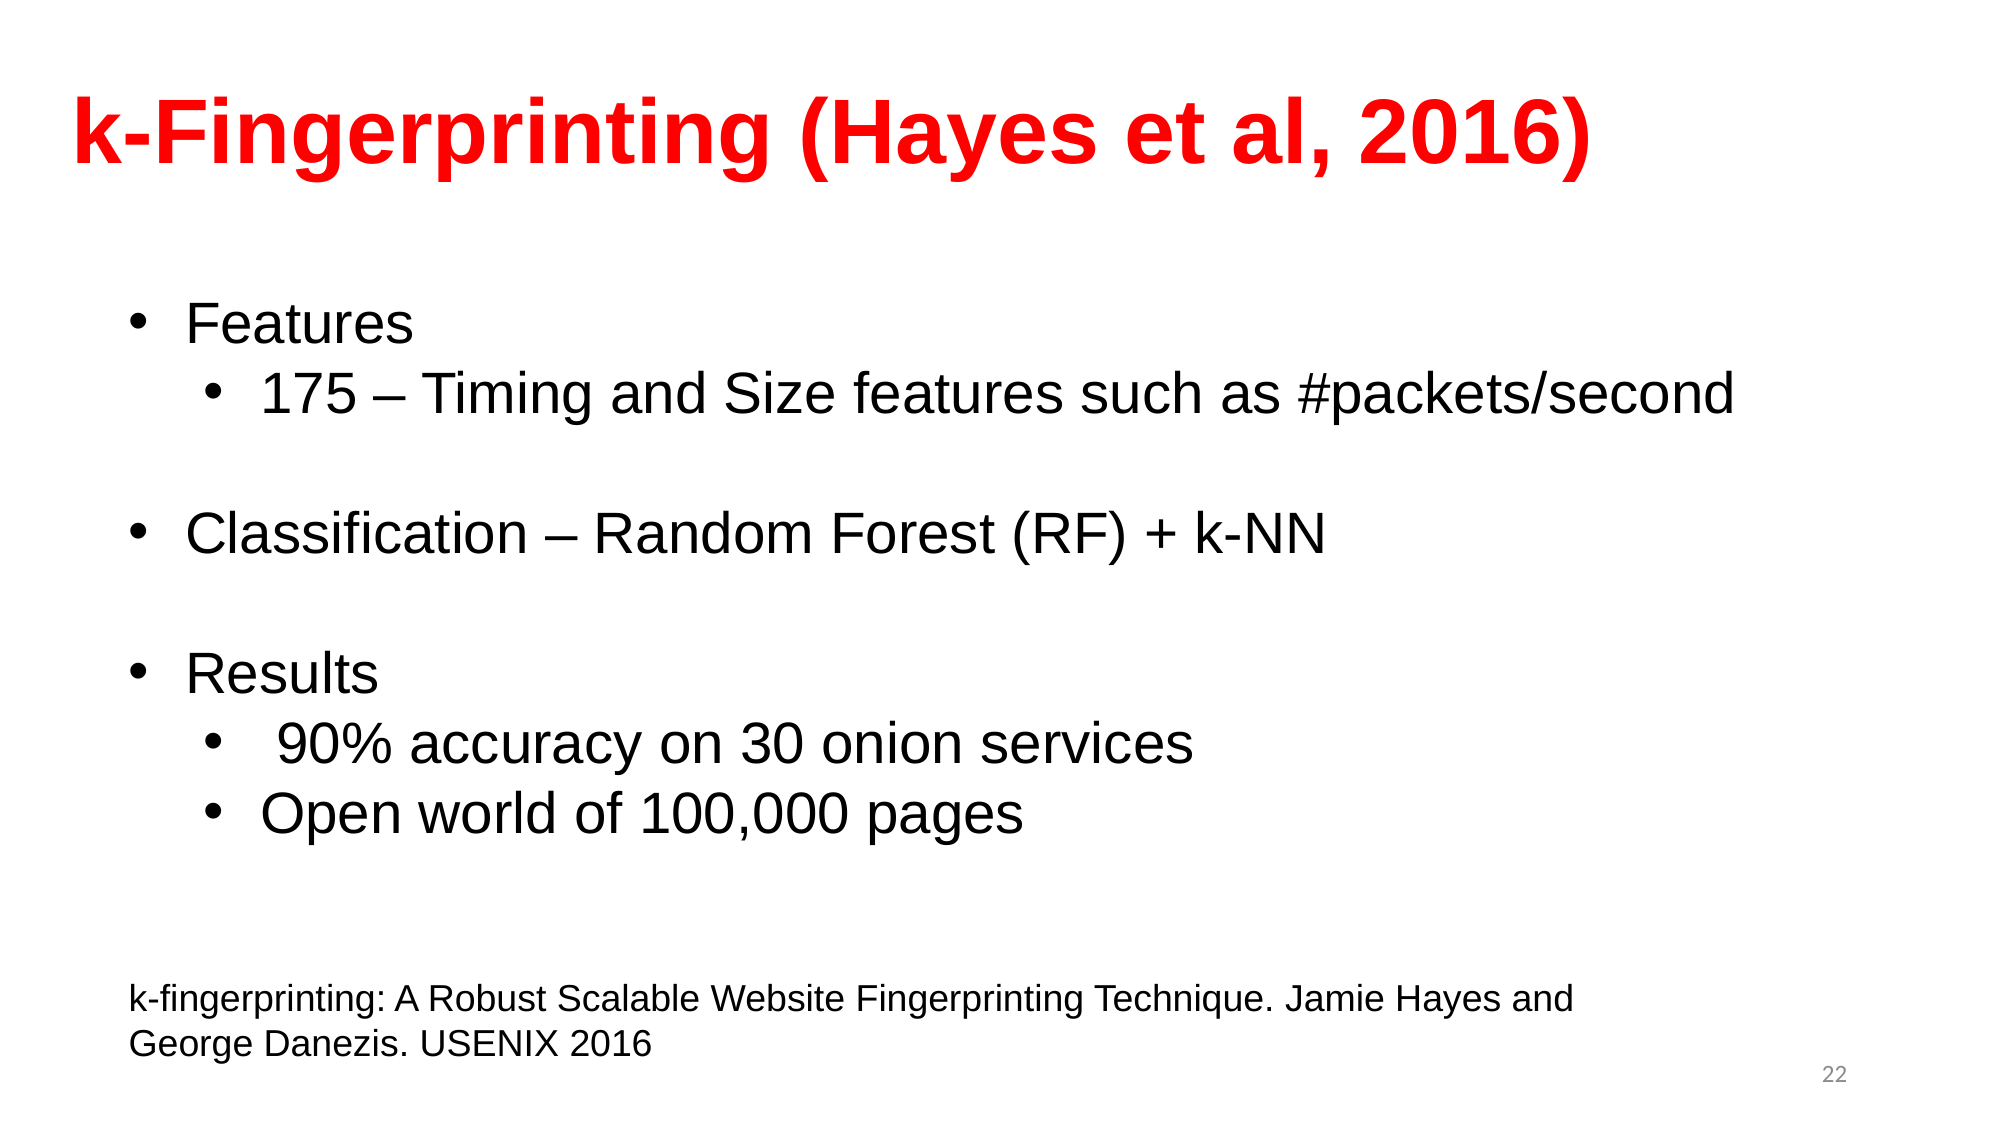

# k-Fingerprinting (Hayes et al, 2016)
Features
175 – Timing and Size features such as #packets/second

Classification – Random Forest (RF) + k-NN

Results
 90% accuracy on 30 onion services
Open world of 100,000 pages
k-fingerprinting: A Robust Scalable Website Fingerprinting Technique. Jamie Hayes and George Danezis. USENIX 2016
22